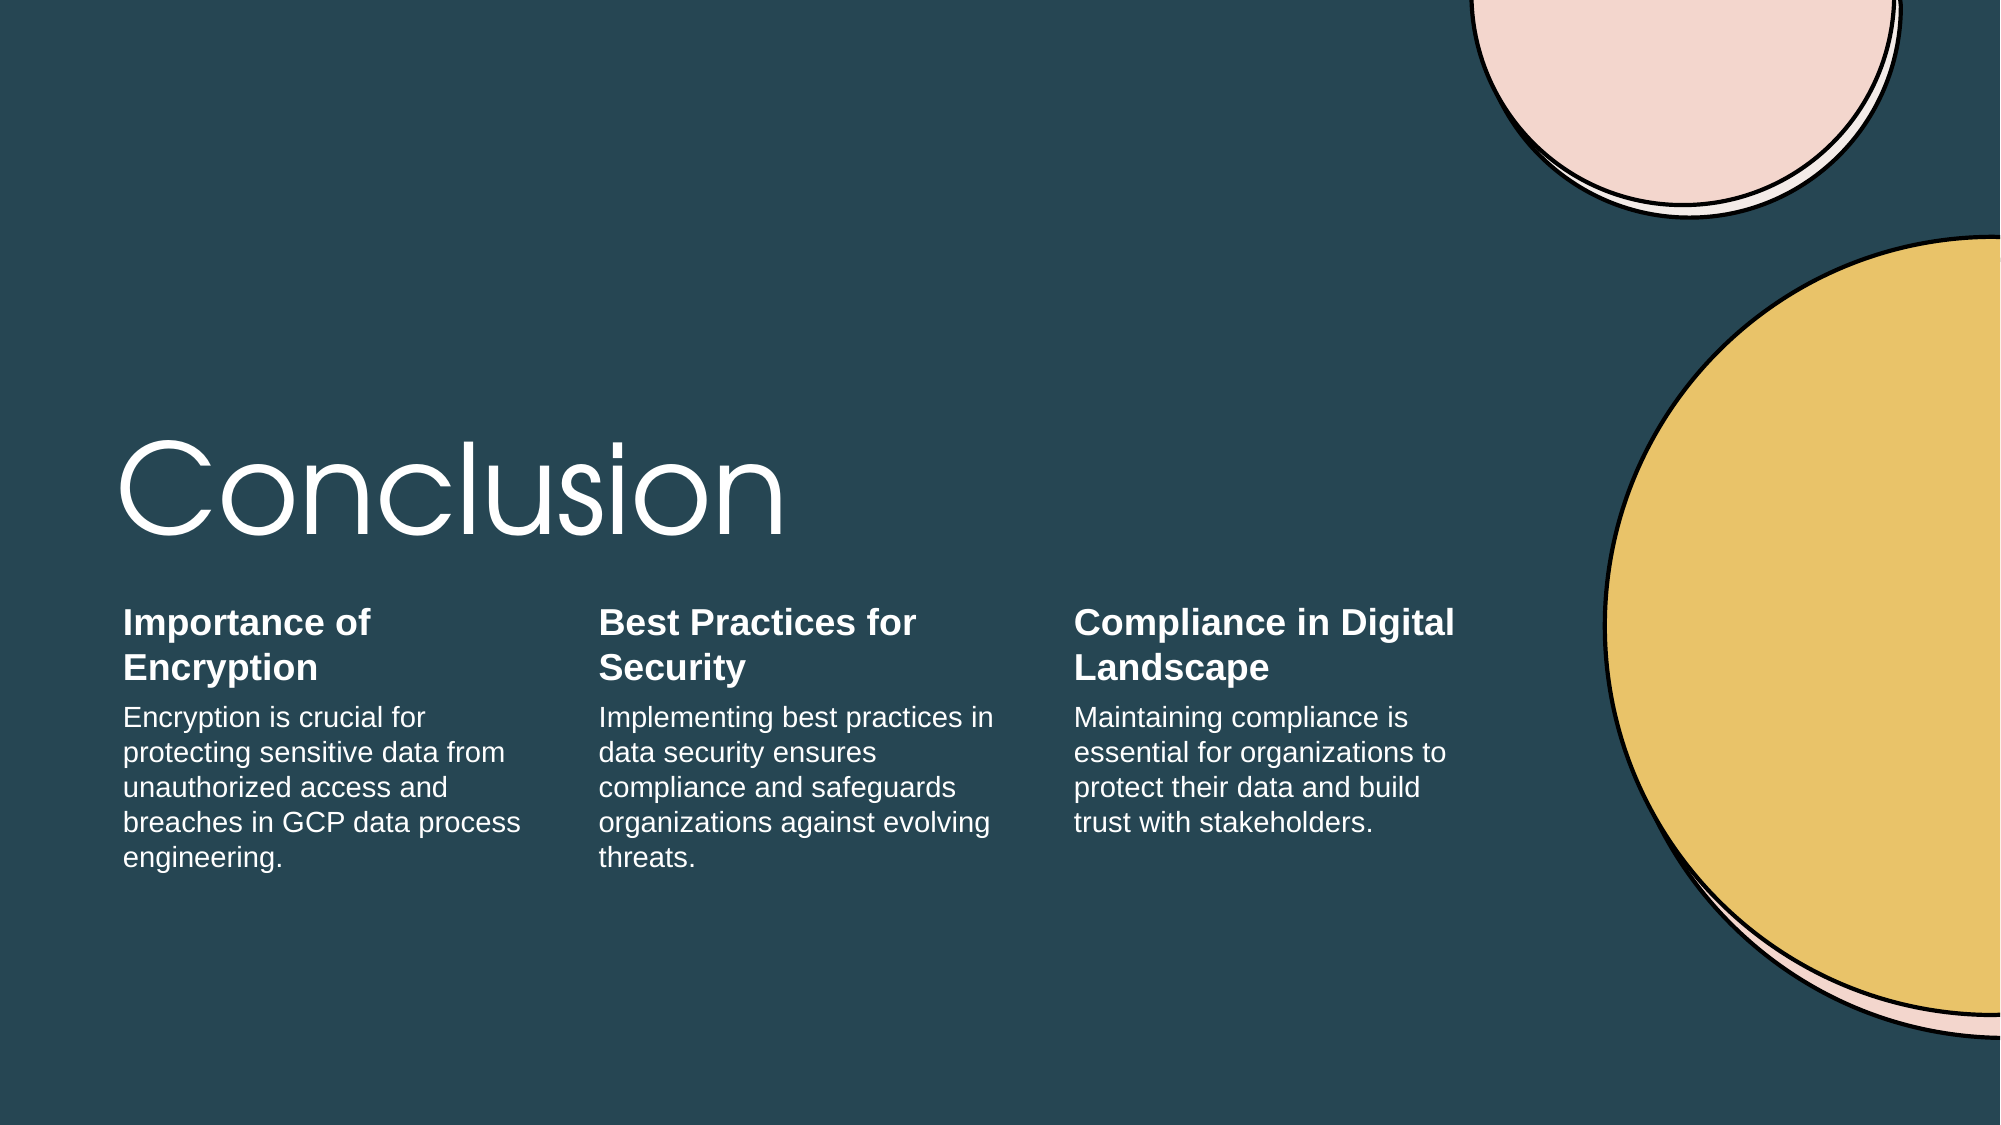

# Conclusion
Importance of Encryption
Encryption is crucial for protecting sensitive data from unauthorized access and breaches in GCP data process engineering.
Best Practices for Security
Implementing best practices in data security ensures compliance and safeguards organizations against evolving threats.
Compliance in Digital Landscape
Maintaining compliance is essential for organizations to protect their data and build trust with stakeholders.